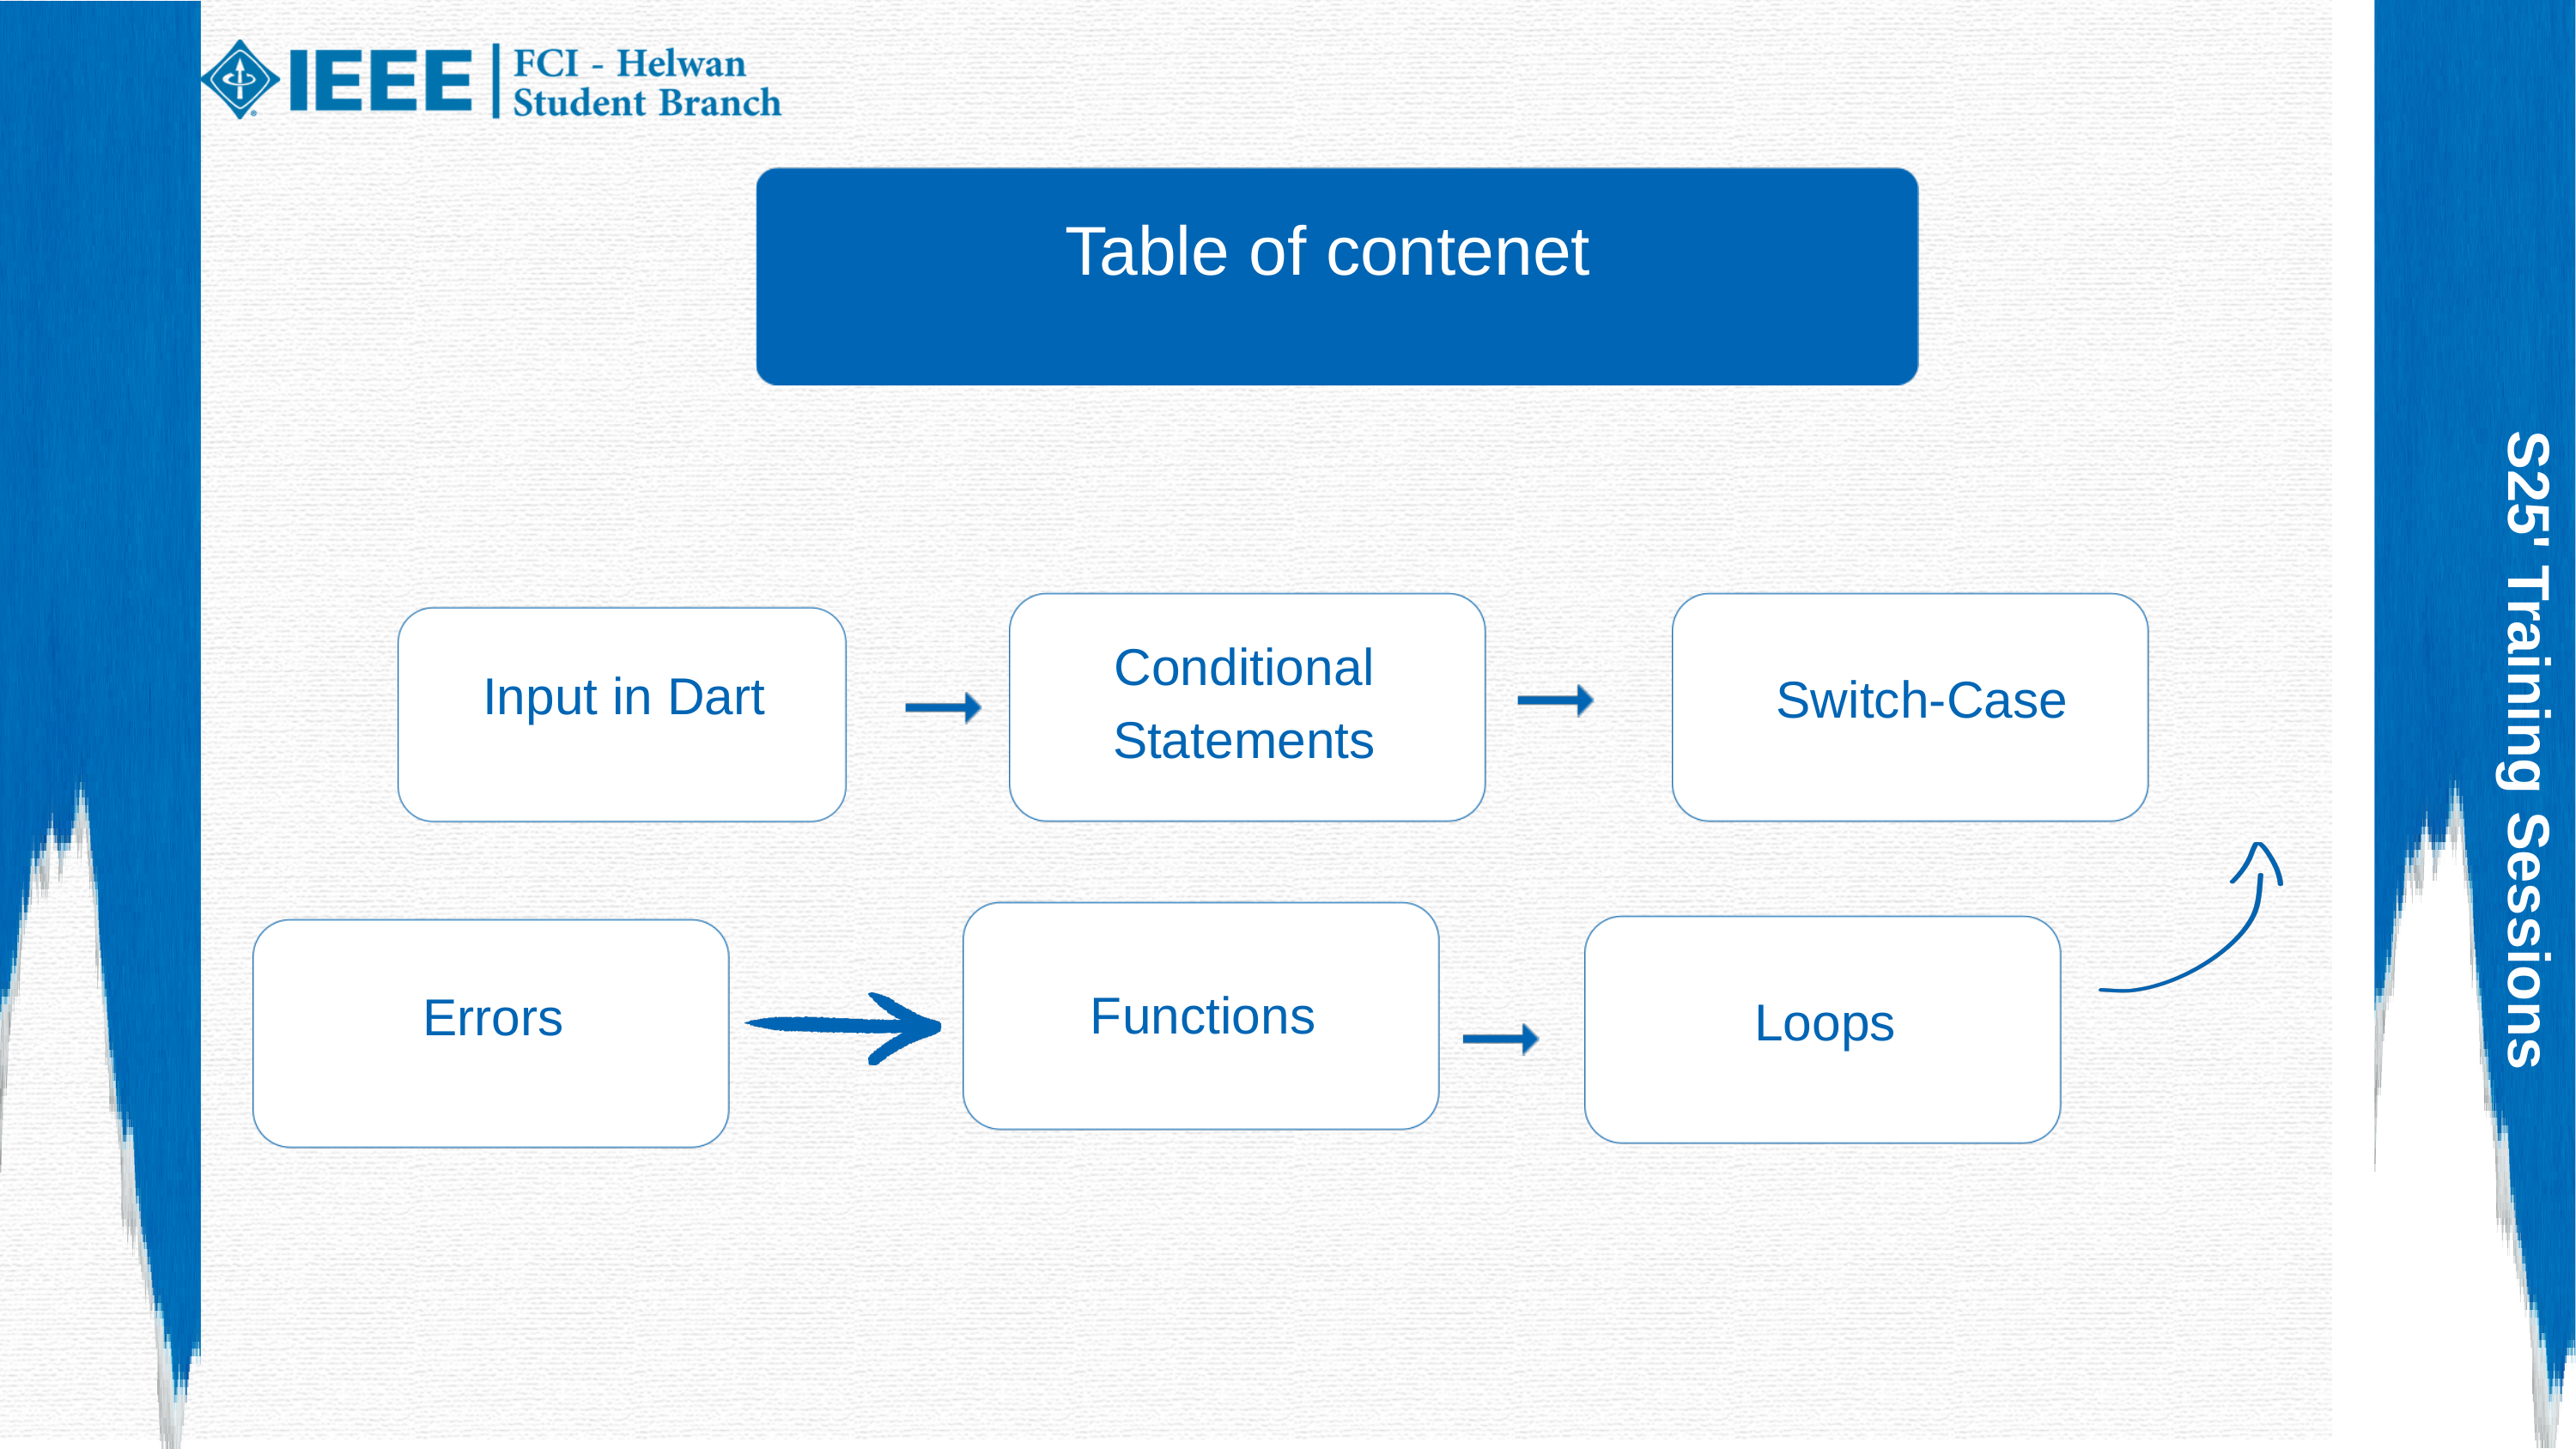

Table of contenet

Conditional Statements

Input in Dart

Switch-Case

S25' Training Sessions

Functions

Errors

Loops